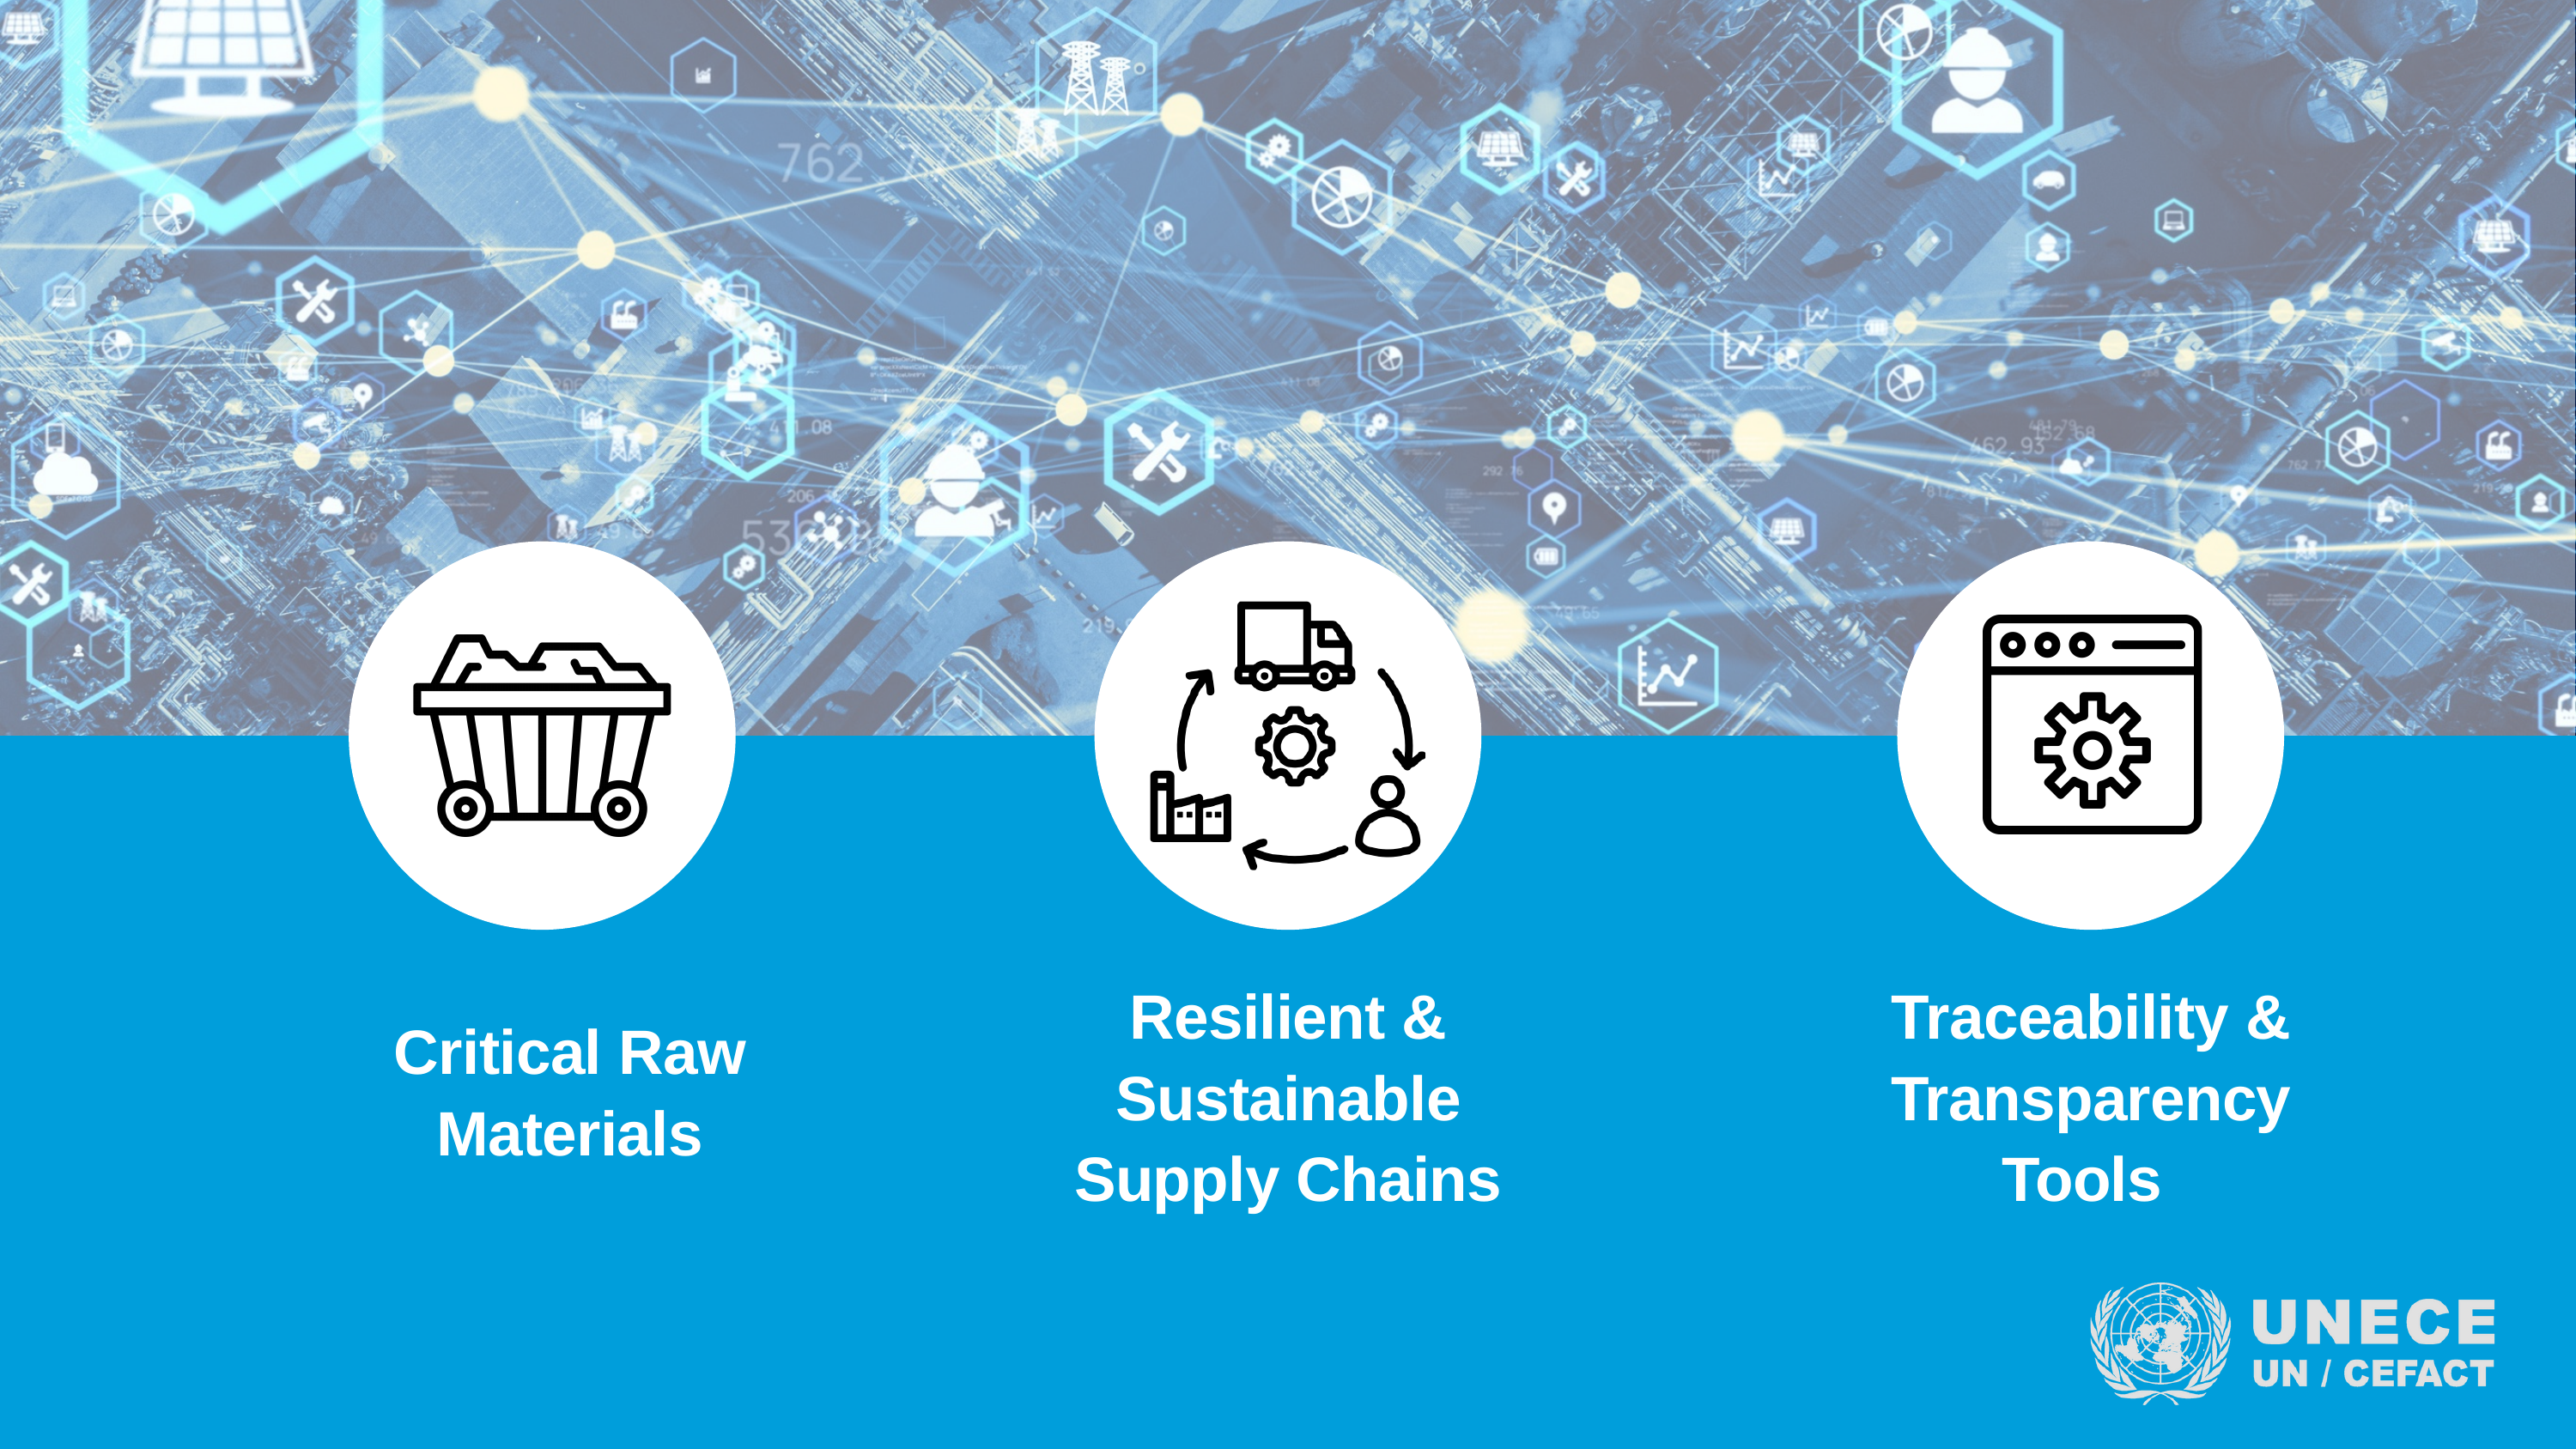

Resilient & Sustainable Supply Chains
Traceability & Transparency Tools
Critical Raw Materials